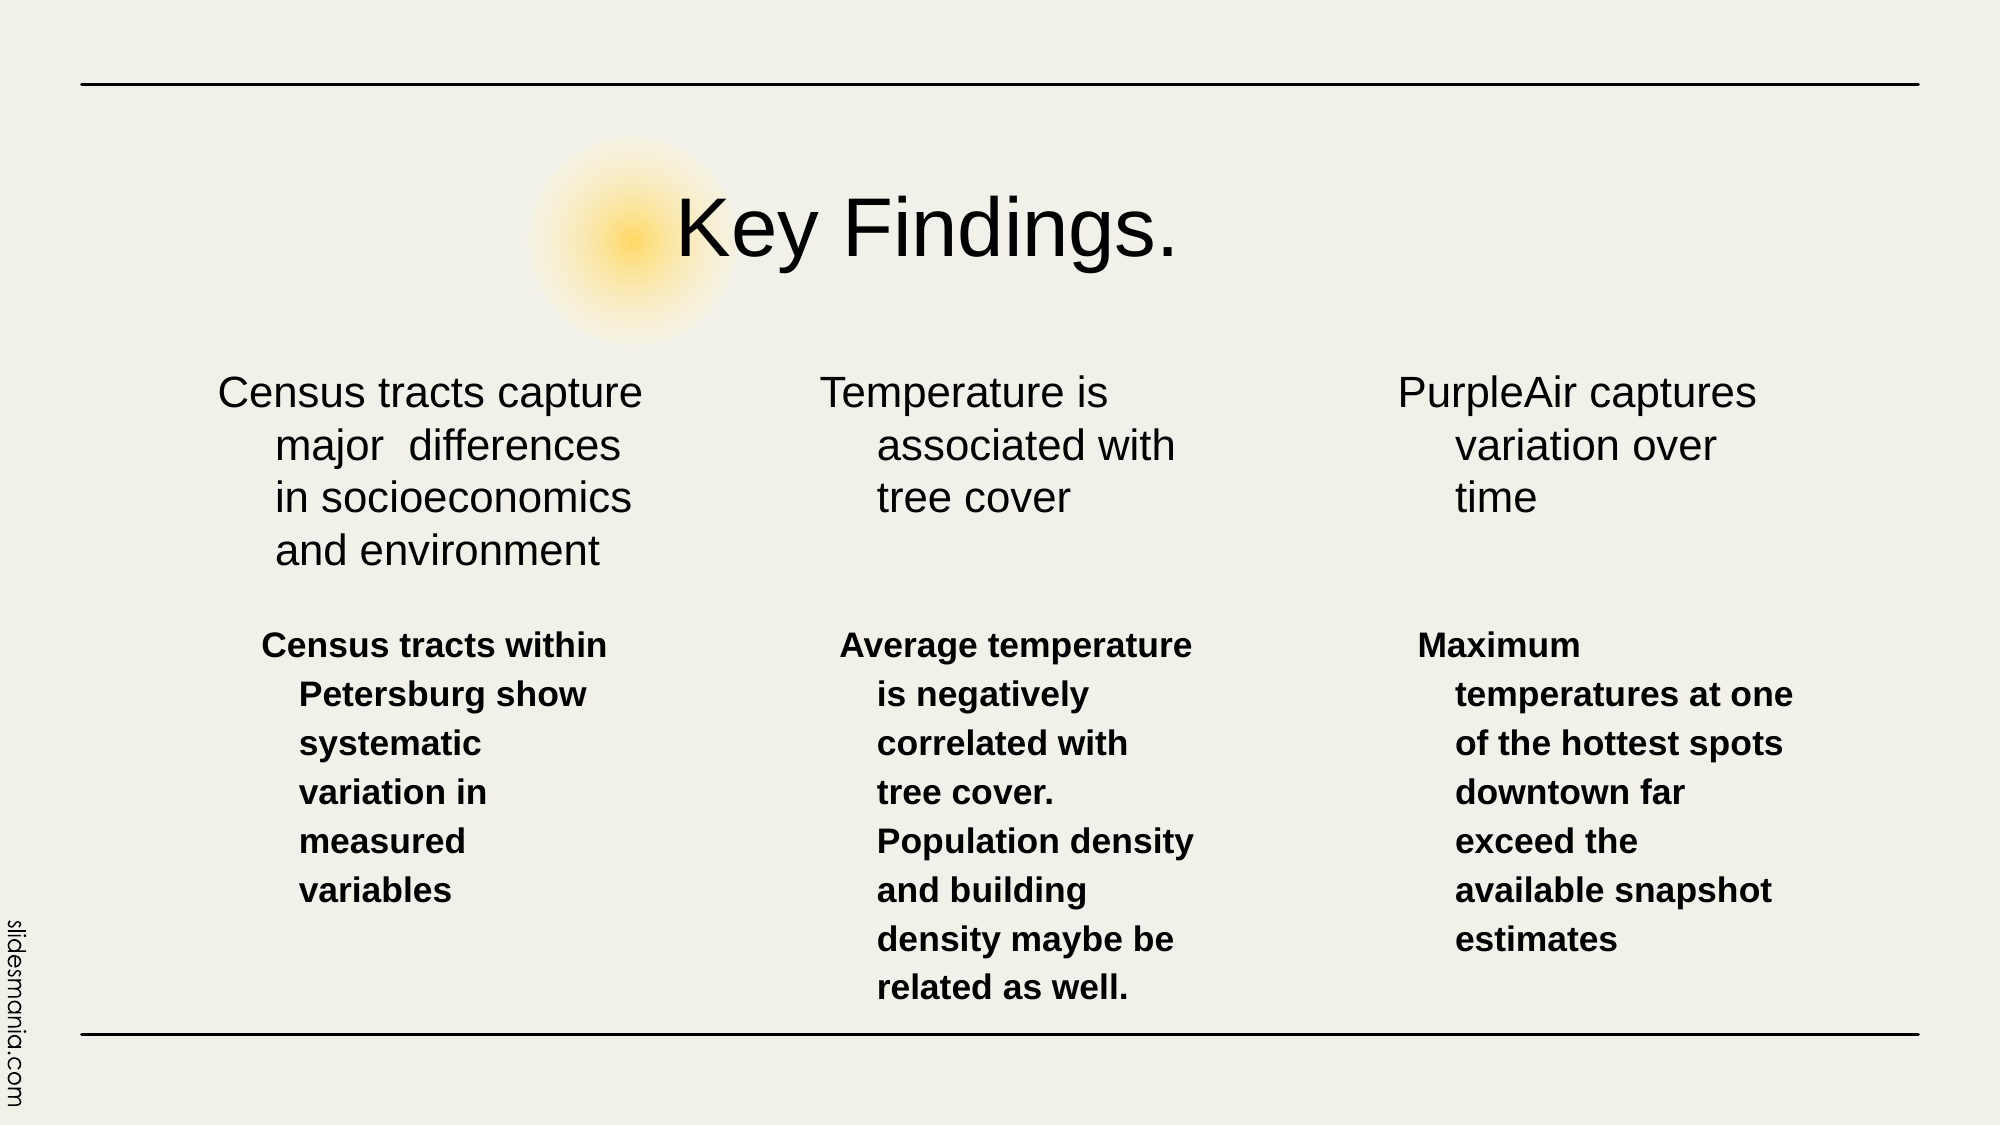

# Key Findings.
Census tracts capture major  differences in socioeconomics and environment
Temperature is associated with tree cover
PurpleAir captures variation over time
Census tracts within Petersburg show systematic variation in measured variables
Average temperature is negatively correlated with tree cover. Population density and building density maybe be related as well.
Maximum temperatures at one of the hottest spots downtown far exceed the available snapshot estimates